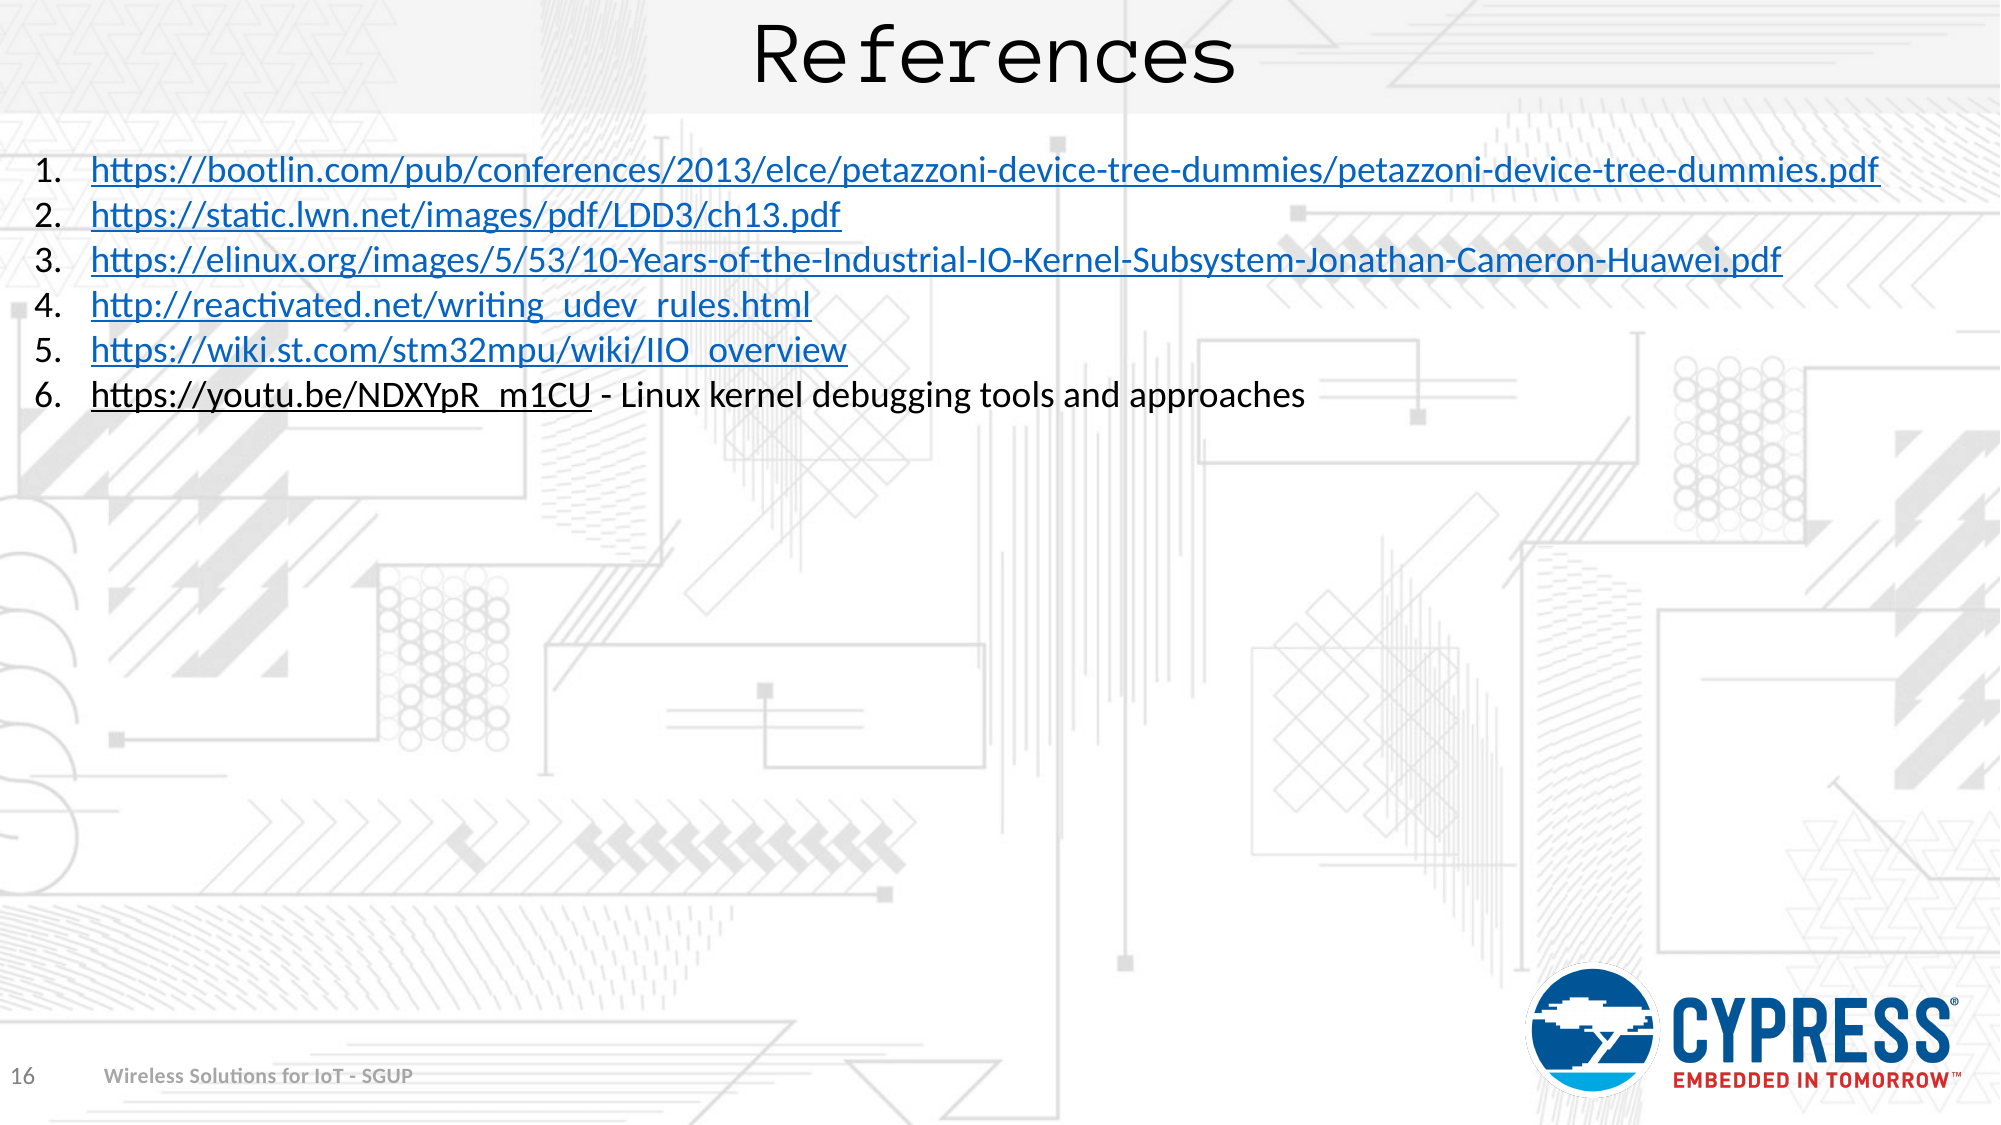

# References
https://bootlin.com/pub/conferences/2013/elce/petazzoni-device-tree-dummies/petazzoni-device-tree-dummies.pdf
https://static.lwn.net/images/pdf/LDD3/ch13.pdf
https://elinux.org/images/5/53/10-Years-of-the-Industrial-IO-Kernel-Subsystem-Jonathan-Cameron-Huawei.pdf
http://reactivated.net/writing_udev_rules.html
https://wiki.st.com/stm32mpu/wiki/IIO_overview
https://youtu.be/NDXYpR_m1CU - Linux kernel debugging tools and approaches